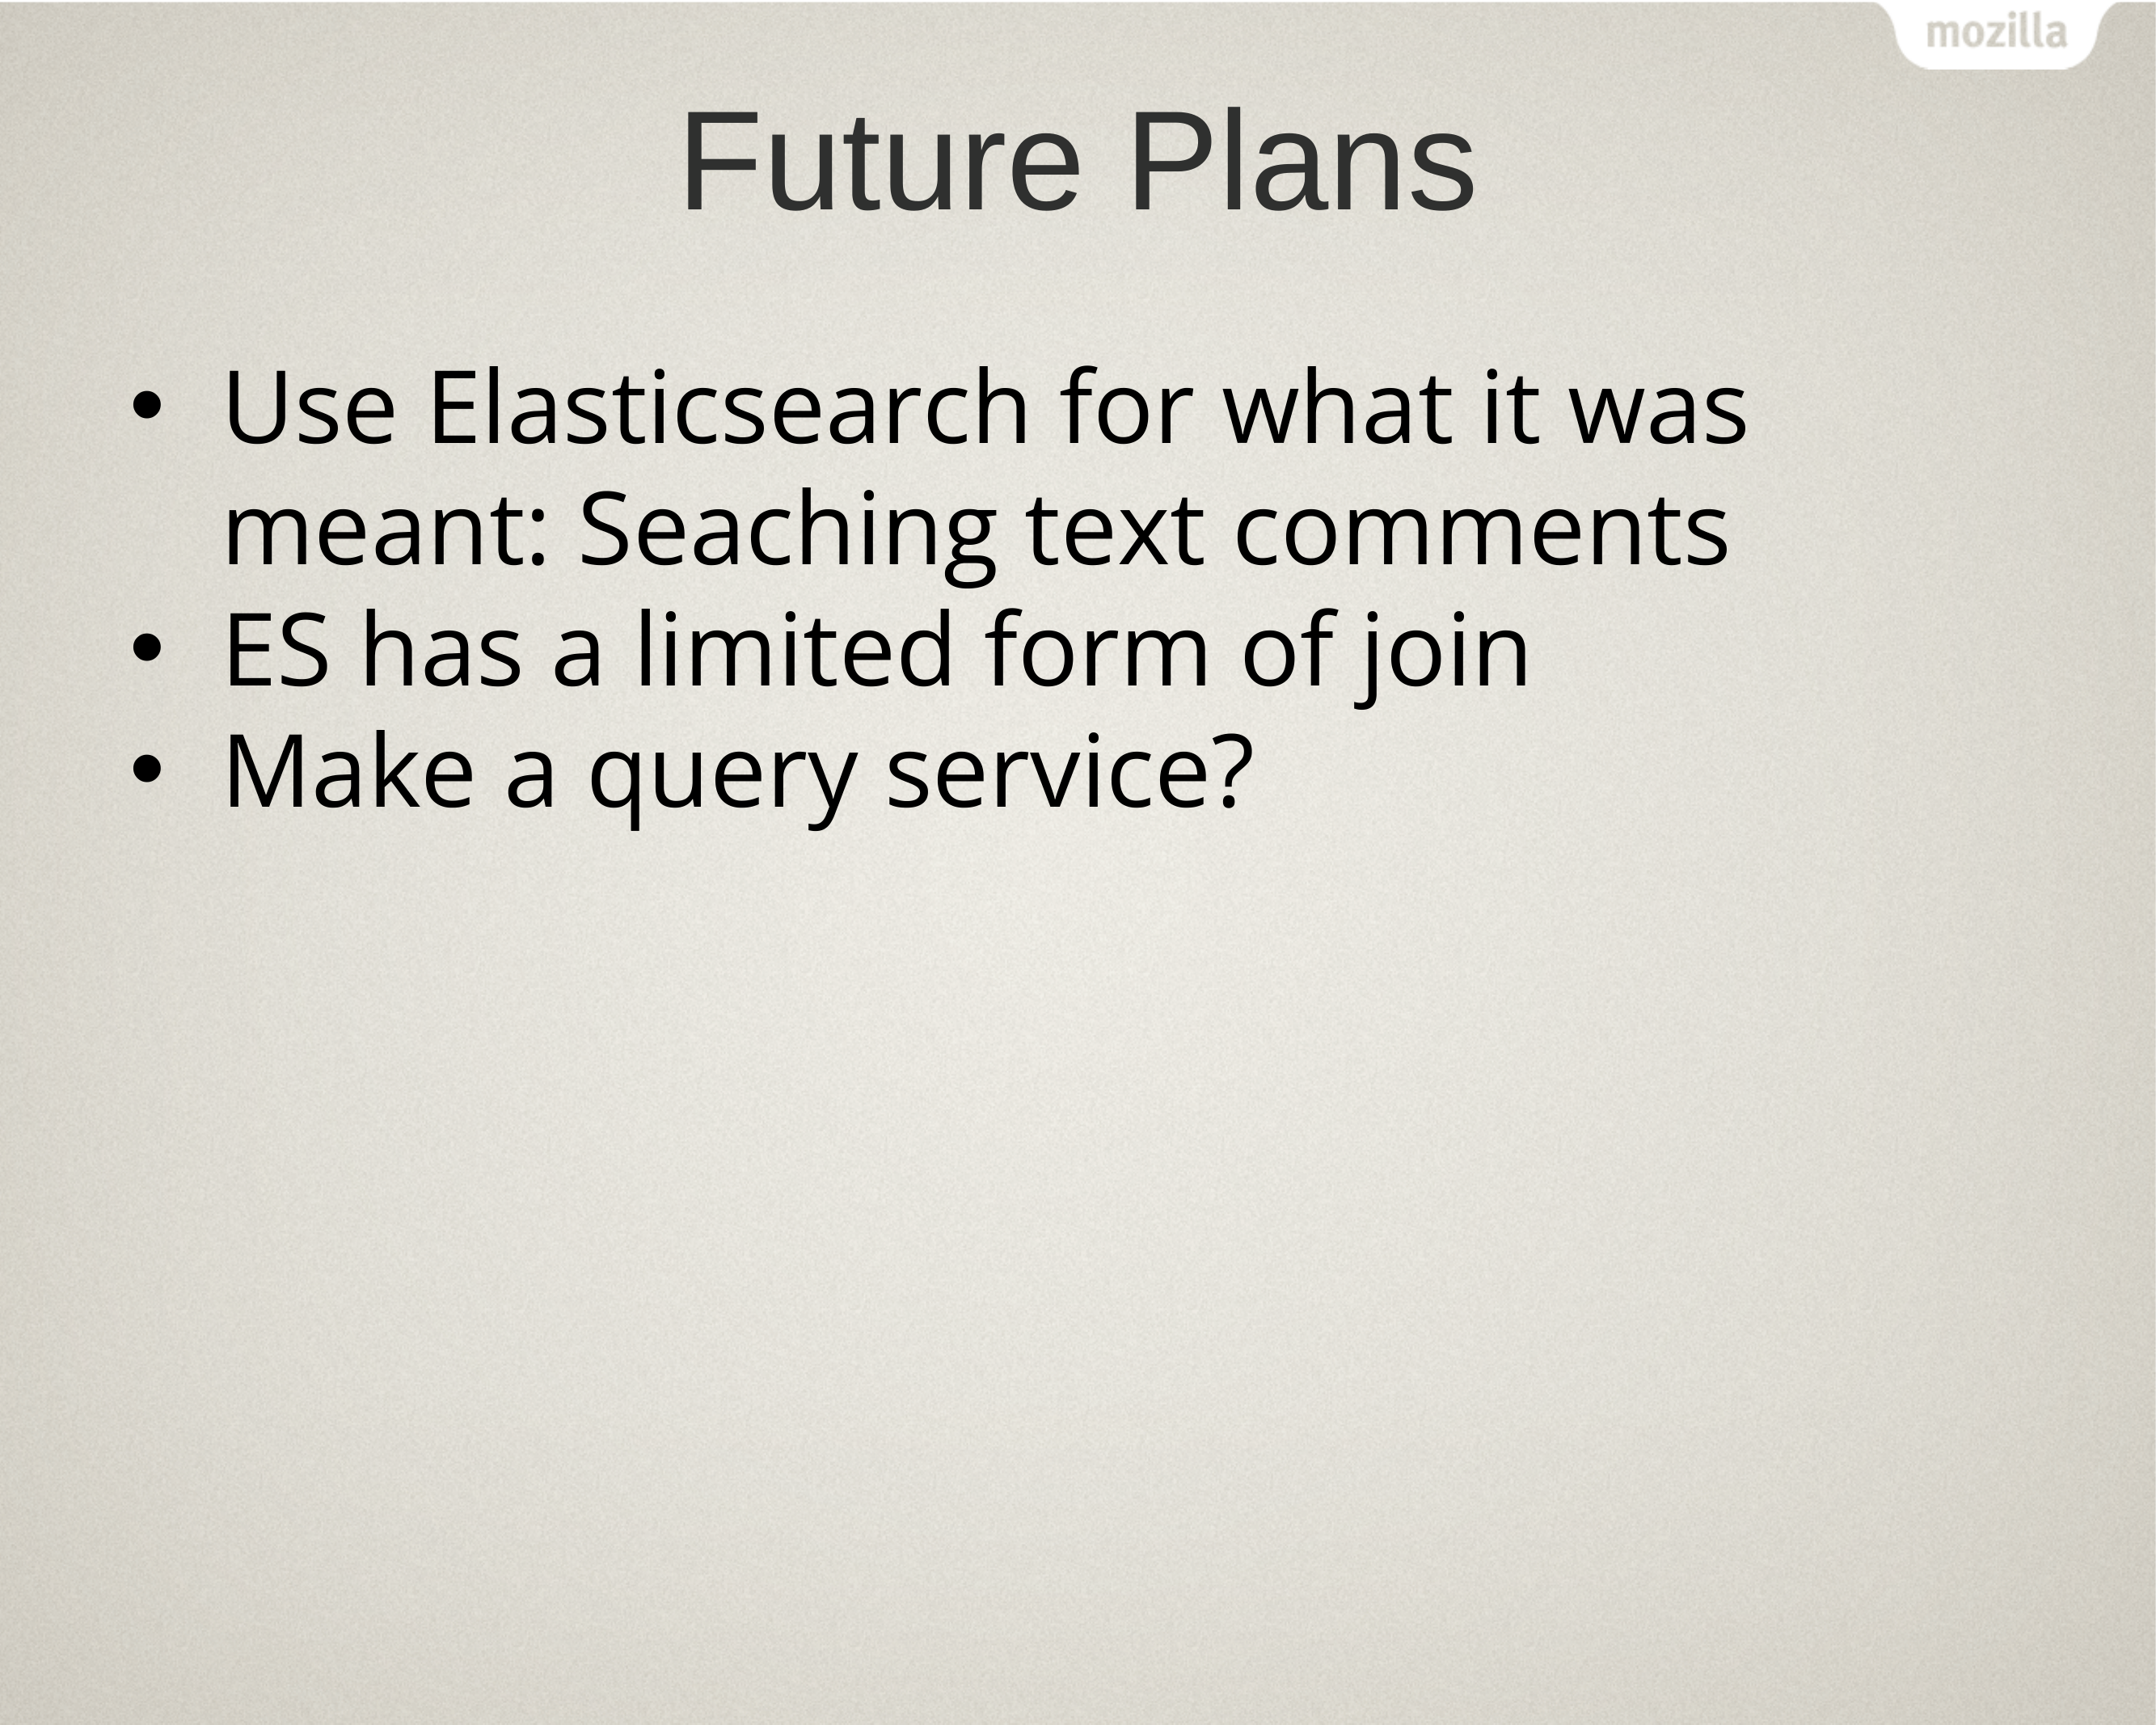

# Future Plans
Use Elasticsearch for what it was meant: Seaching text comments
ES has a limited form of join
Make a query service?